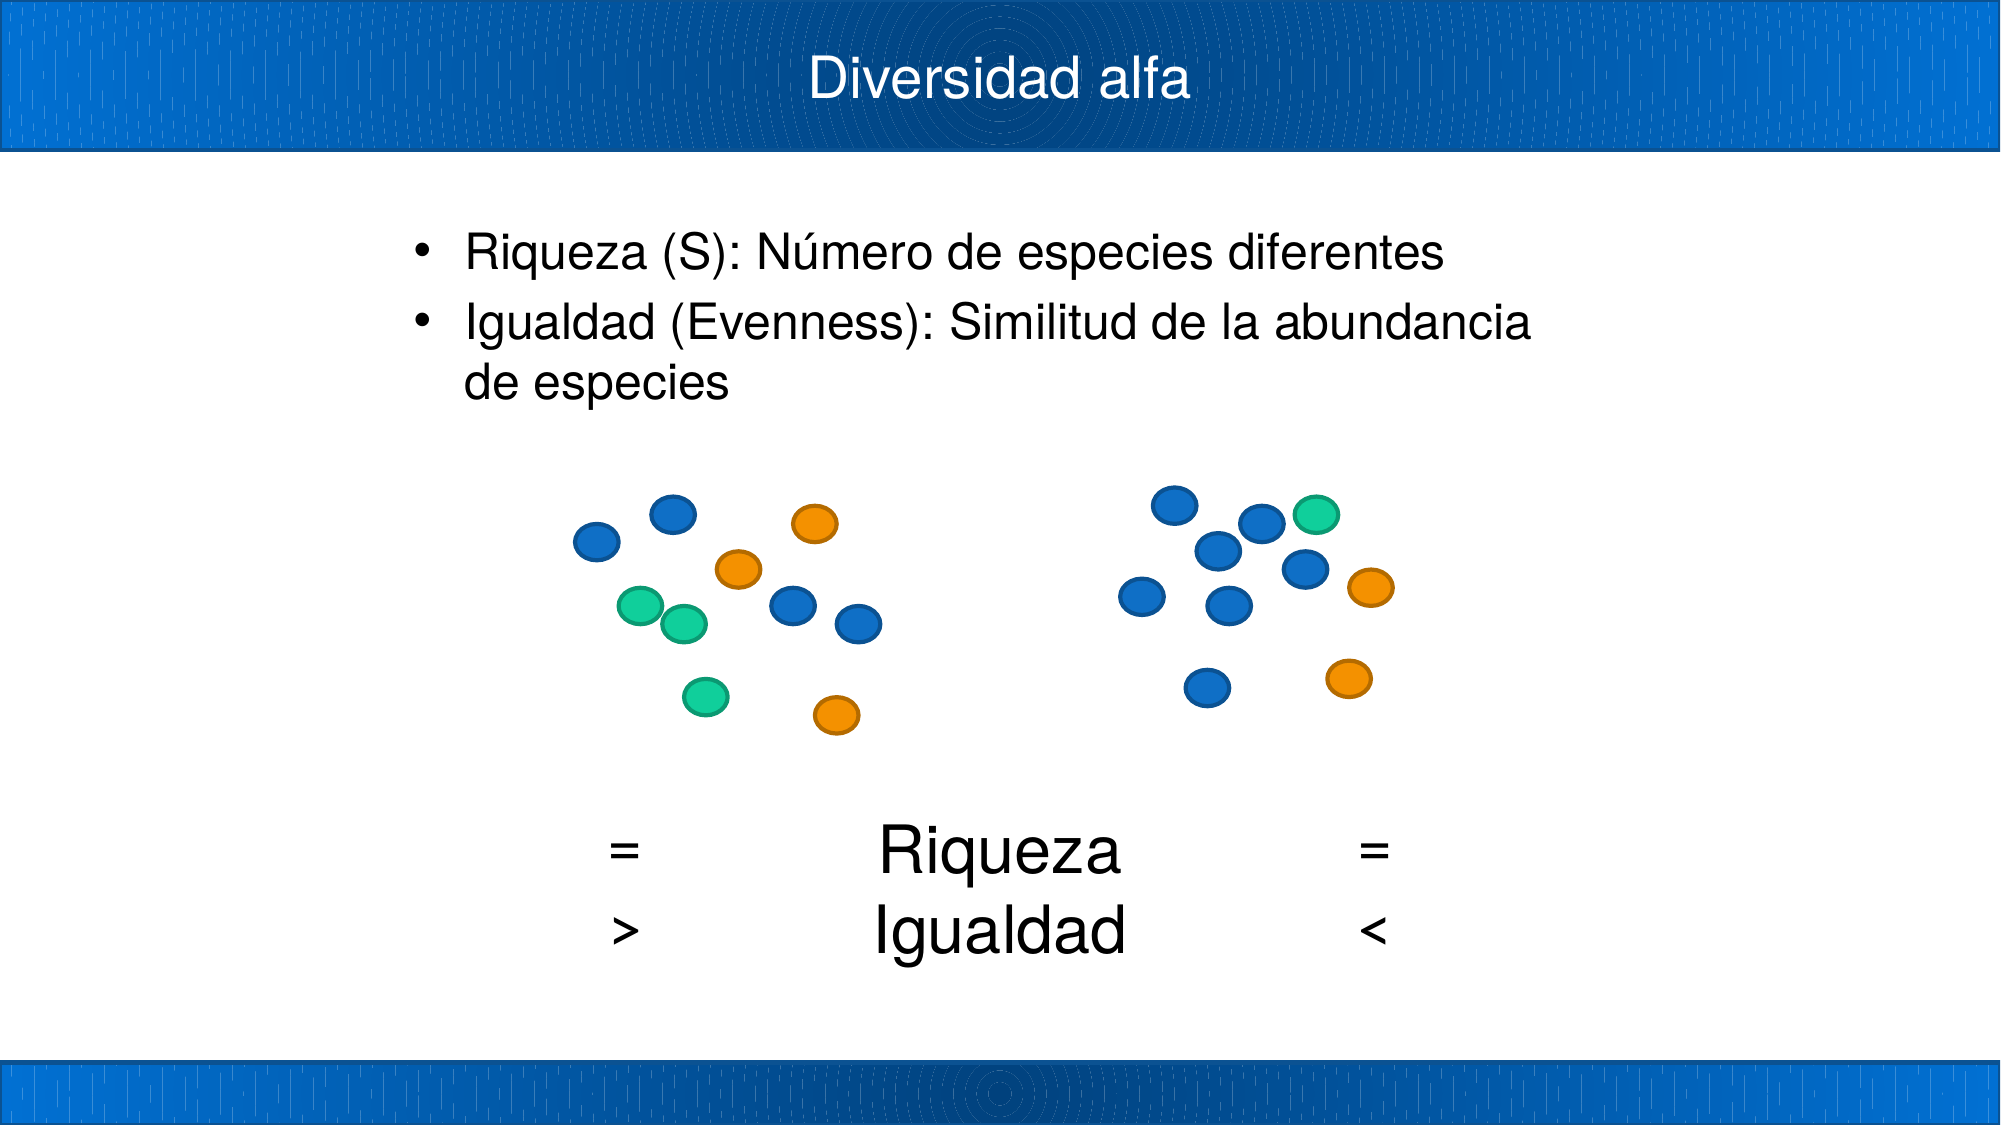

# Diversidad alfa
Riqueza (S): Número de especies diferentes
Igualdad (Evenness): Similitud de la abundancia de especies

=
>
=
<
Riqueza
Igualdad